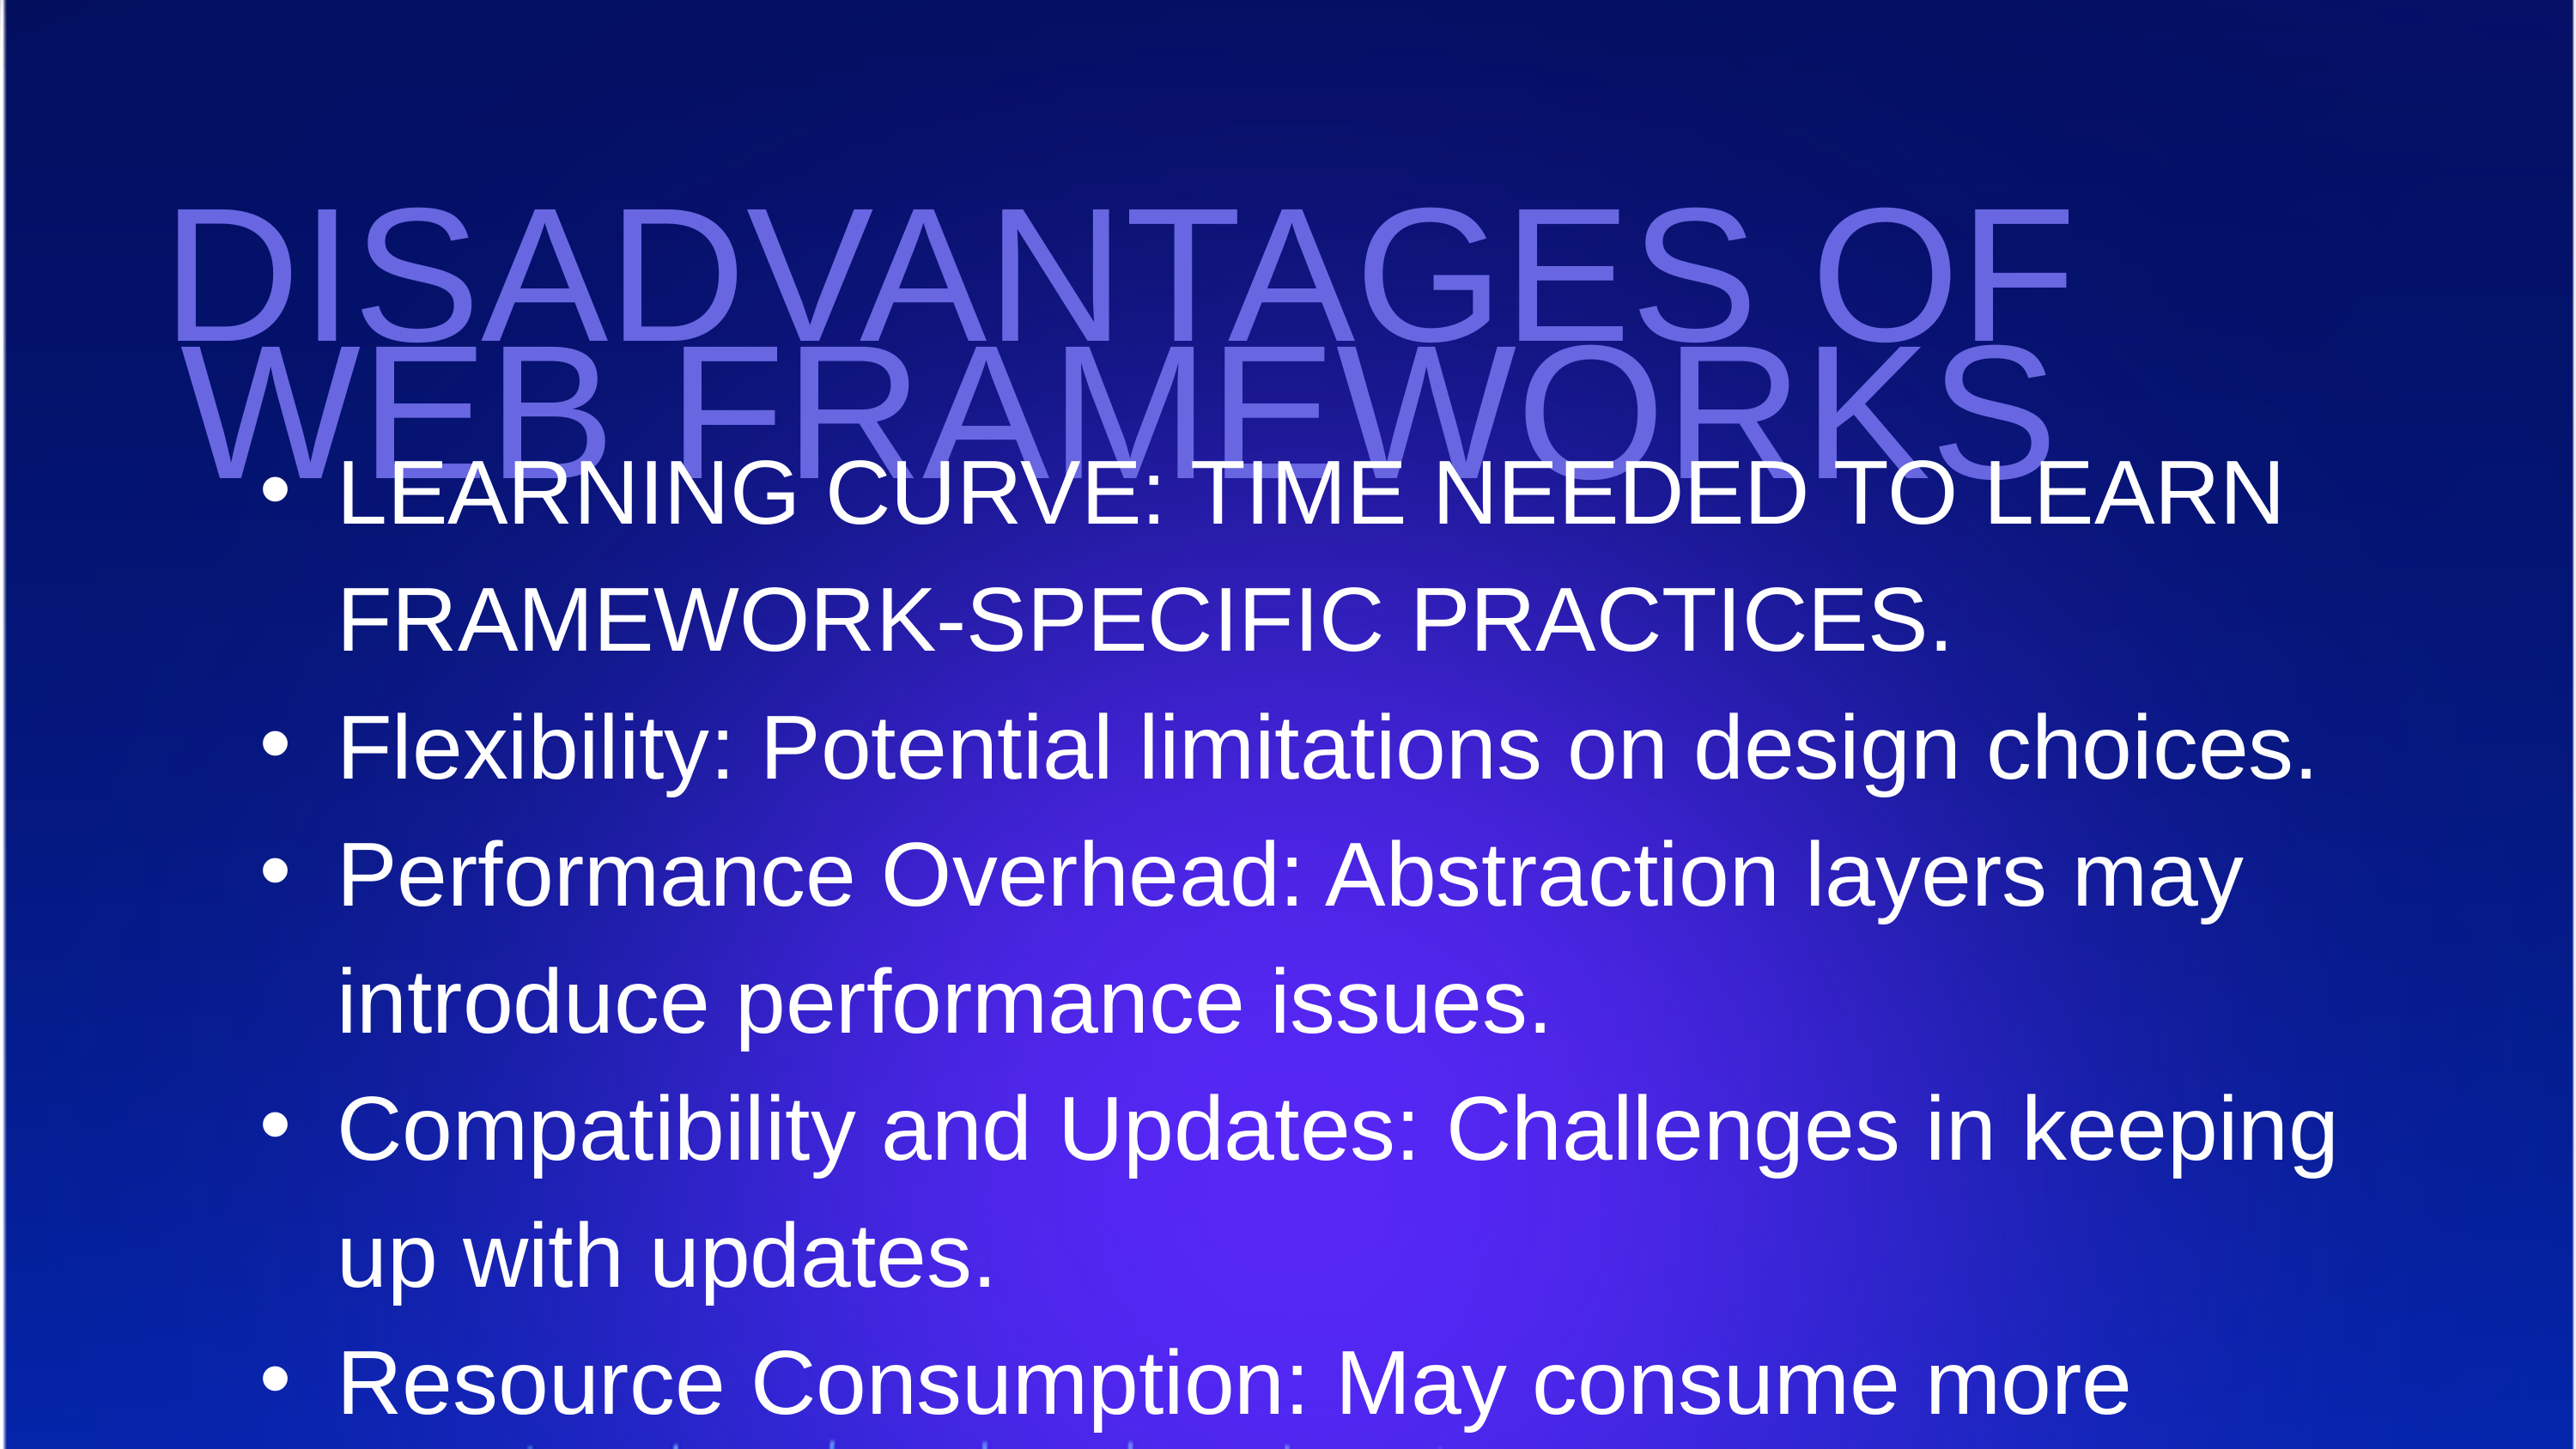

DISADVANTAGES OF WEB FRAMEWORKS
LEARNING CURVE: TIME NEEDED TO LEARN FRAMEWORK-SPECIFIC PRACTICES.
Flexibility: Potential limitations on design choices.
Performance Overhead: Abstraction layers may introduce performance issues.
Compatibility and Updates: Challenges in keeping up with updates.
Resource Consumption: May consume more resources than custom-coded solutions.